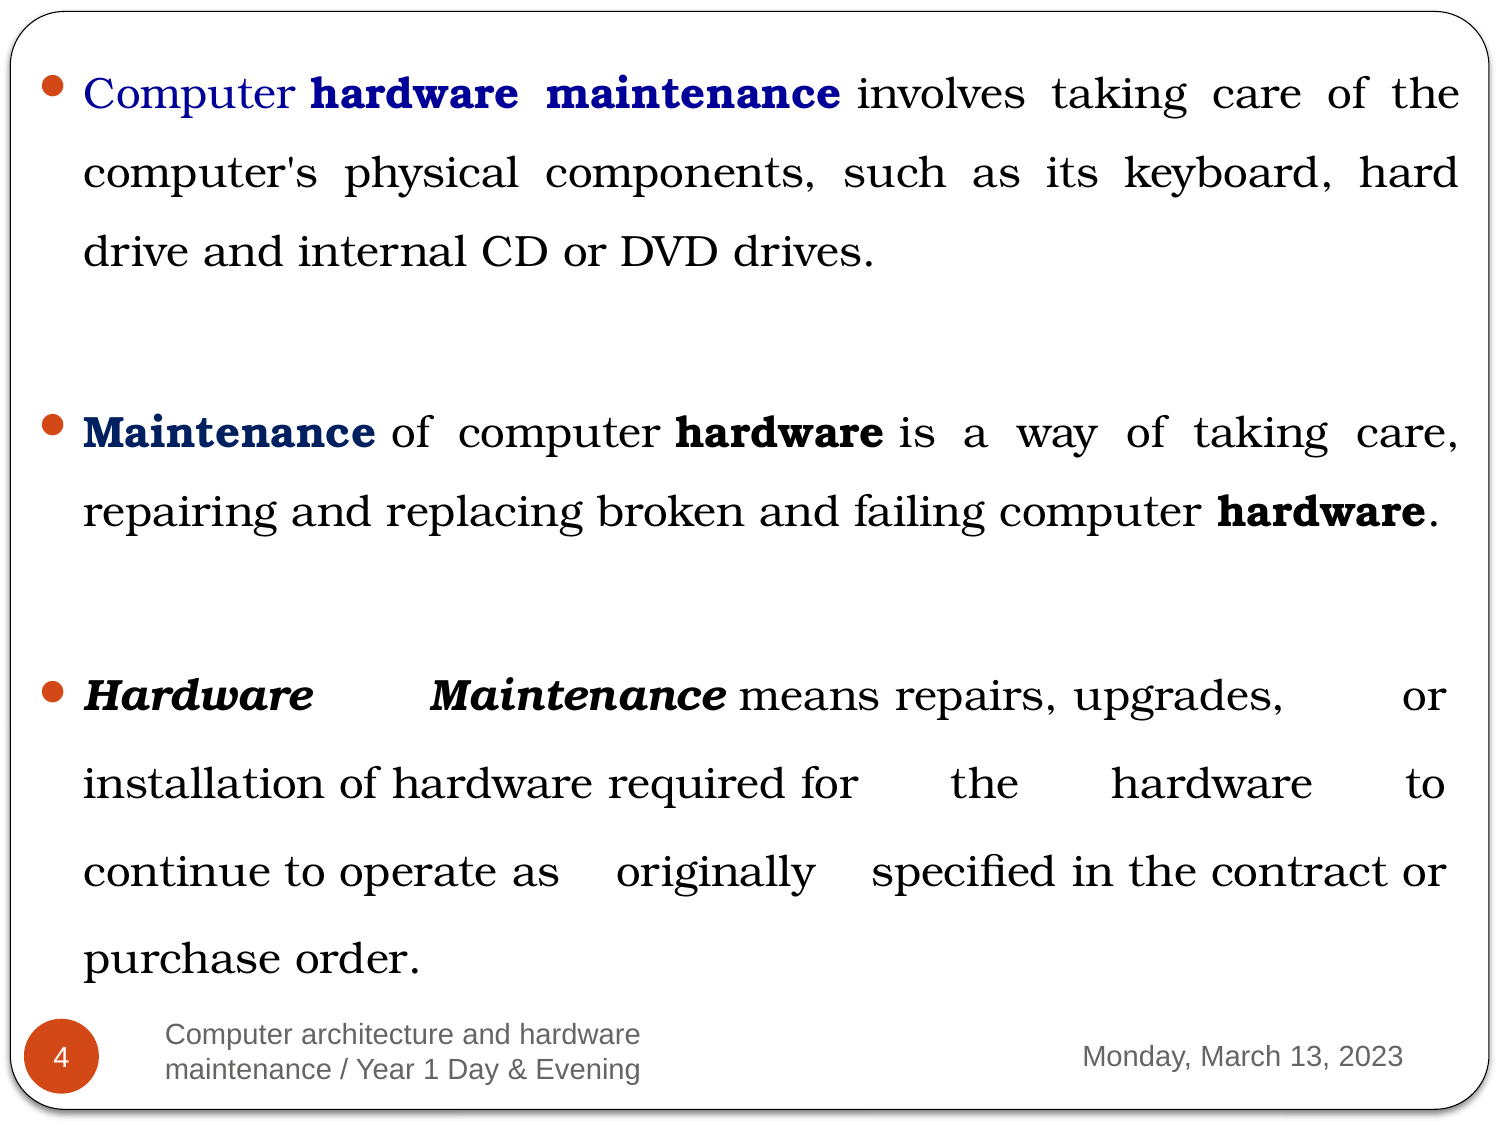

Computer hardware maintenance involves taking care of the computer's physical components, such as its keyboard, hard drive and internal CD or DVD drives.

Maintenance of computer hardware is a way of taking care, repairing and replacing broken and failing computer hardware.

Hardware Maintenance means repairs, upgrades, or installation of hardware required for the hardware to continue to operate as originally specified in the contract or purchase order.
Computer architecture and hardware maintenance / Year 1 Day & Evening
Monday, March 13, 2023
4